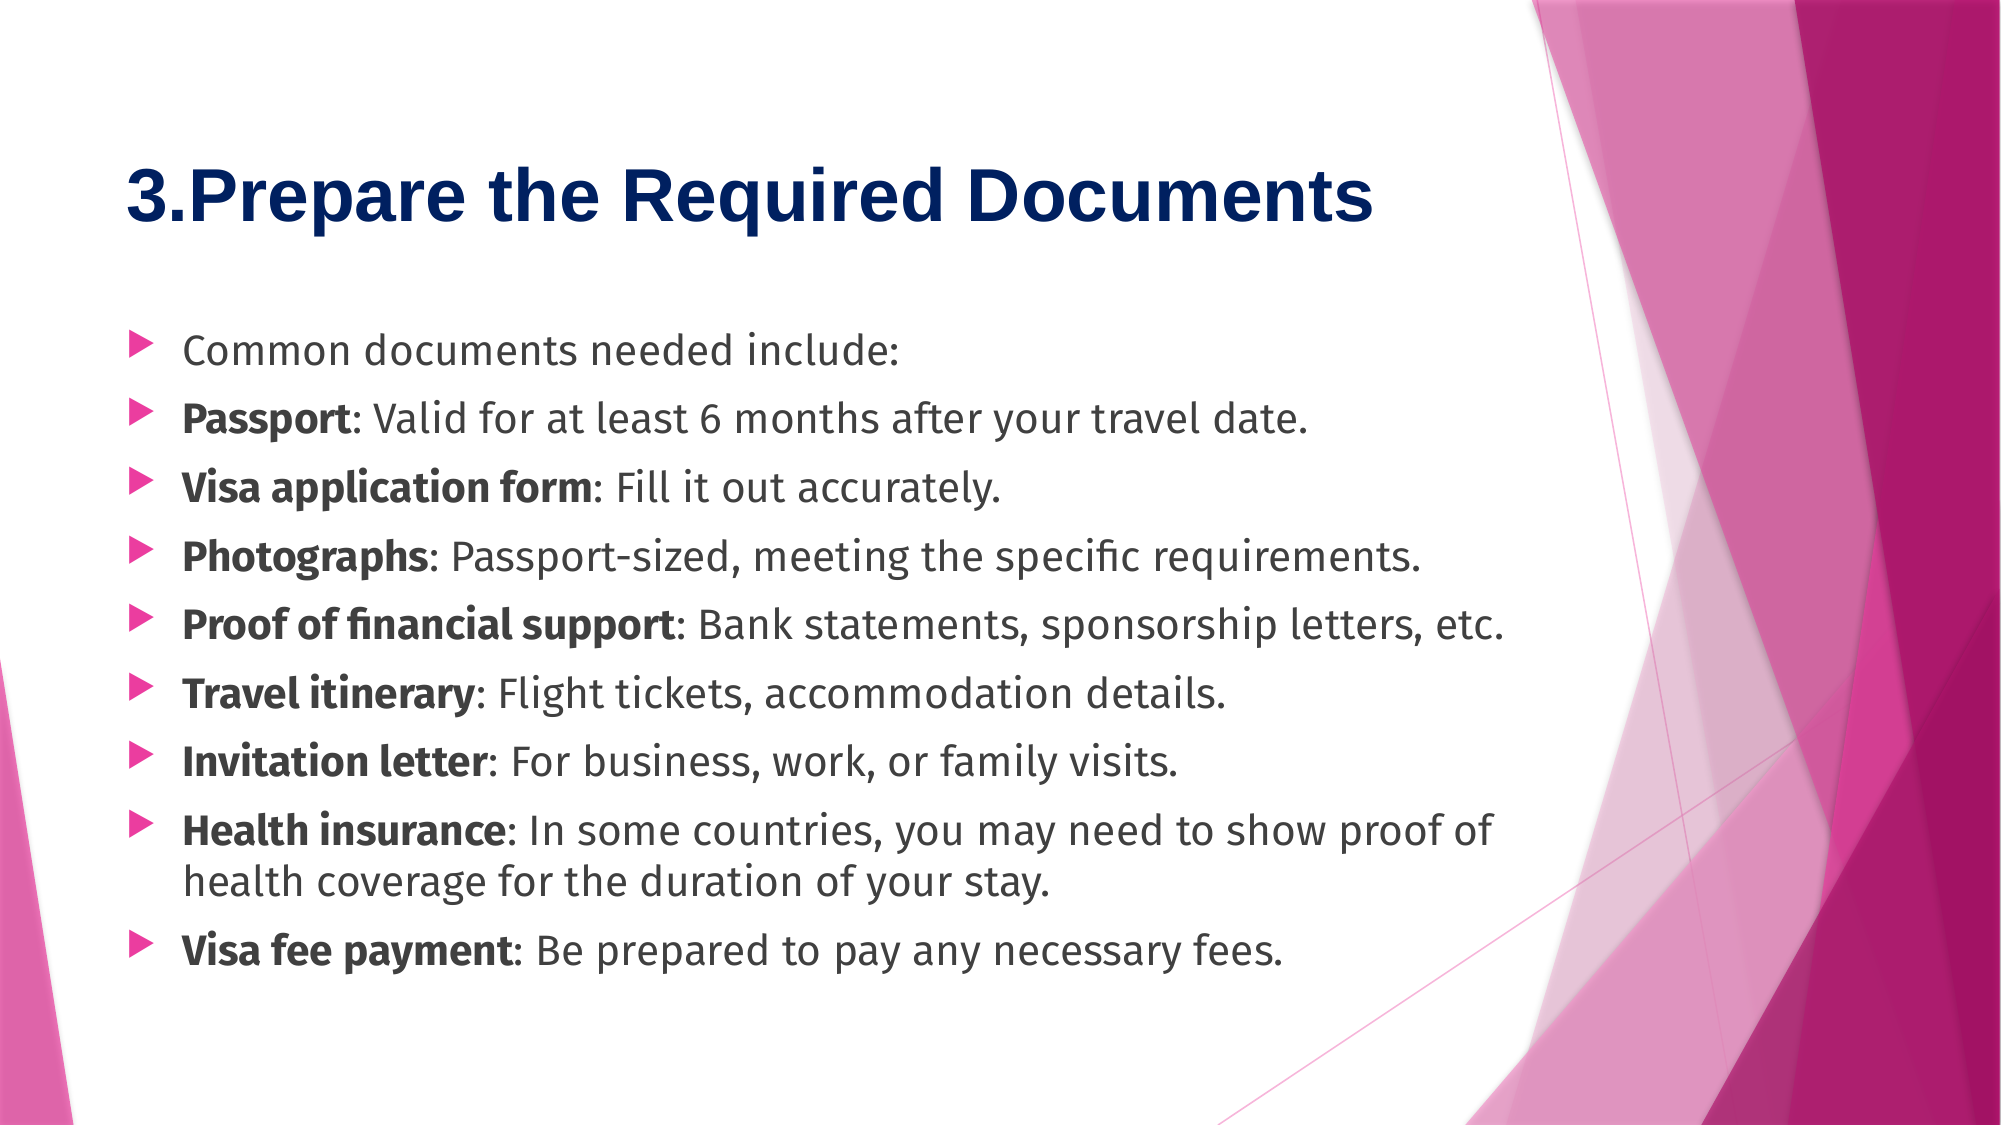

# 3.Prepare the Required Documents

Common documents needed include:
Passport: Valid for at least 6 months after your travel date.
Visa application form: Fill it out accurately.
Photographs: Passport-sized, meeting the specific requirements.
Proof of financial support: Bank statements, sponsorship letters, etc.
Travel itinerary: Flight tickets, accommodation details.
Invitation letter: For business, work, or family visits.
Health insurance: In some countries, you may need to show proof of health coverage for the duration of your stay.
Visa fee payment: Be prepared to pay any necessary fees.